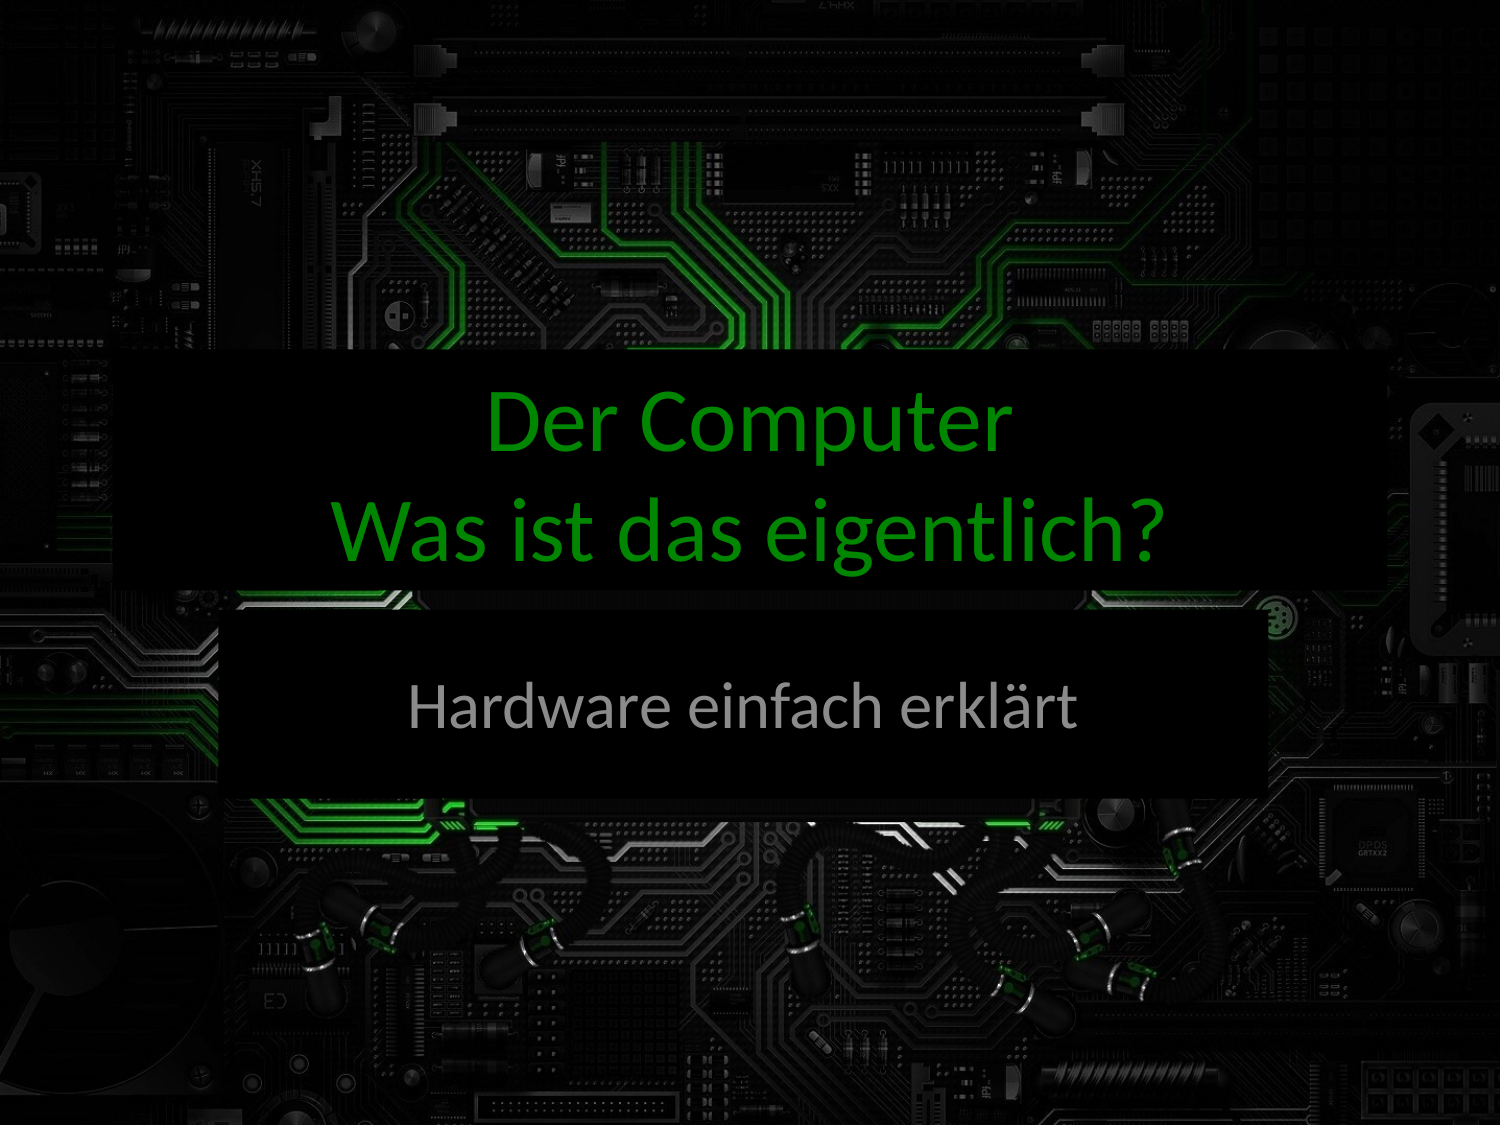

Der Computer
Was ist das eigentlich?
Hardware einfach erklärt